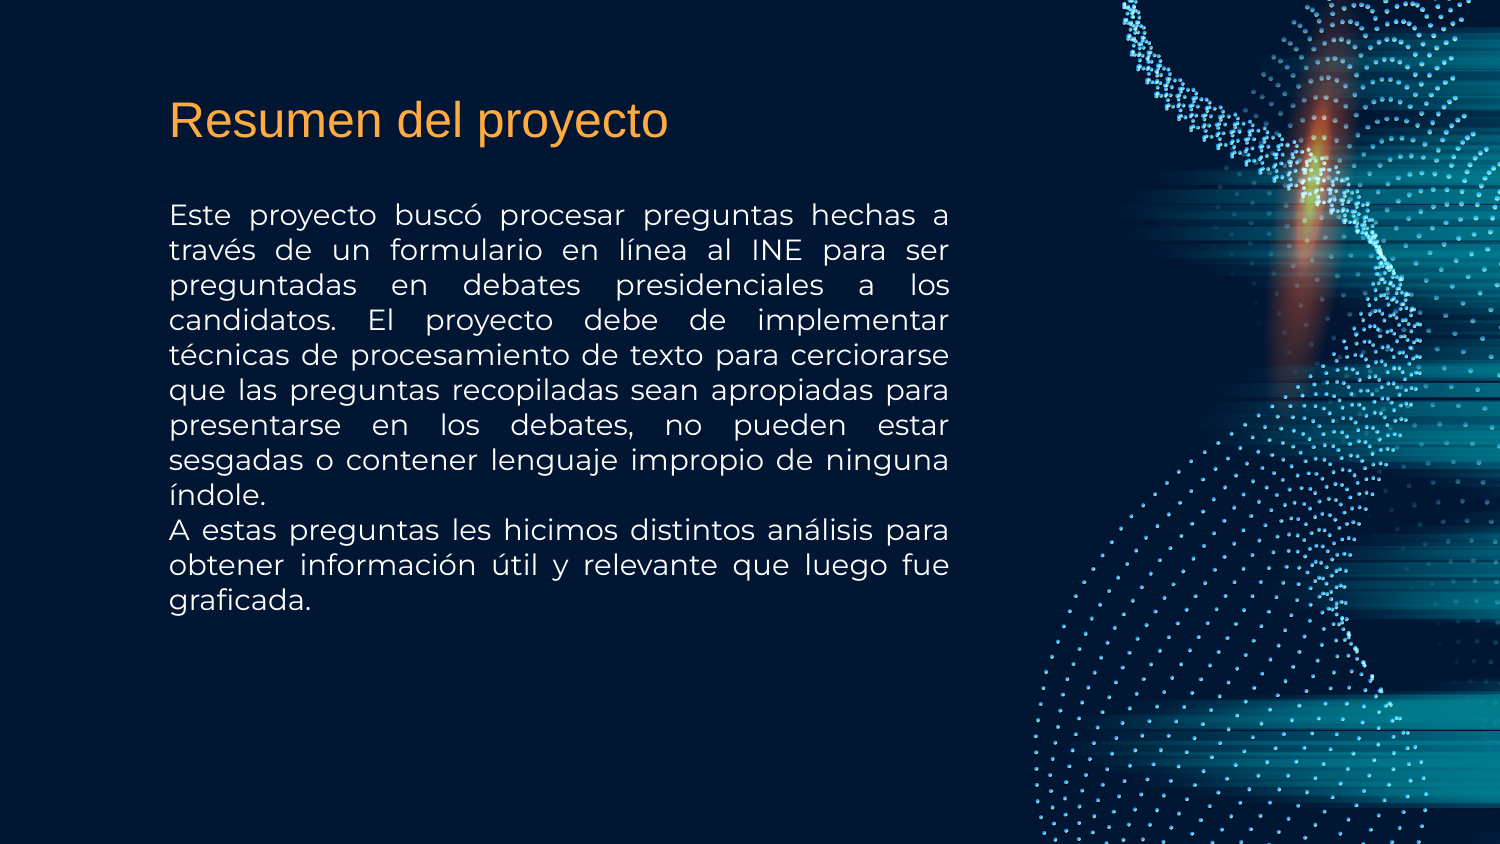

# Resumen del proyecto
Este proyecto buscó procesar preguntas hechas a través de un formulario en línea al INE para ser preguntadas en debates presidenciales a los candidatos. El proyecto debe de implementar técnicas de procesamiento de texto para cerciorarse que las preguntas recopiladas sean apropiadas para presentarse en los debates, no pueden estar sesgadas o contener lenguaje impropio de ninguna índole.
A estas preguntas les hicimos distintos análisis para obtener información útil y relevante que luego fue graficada.